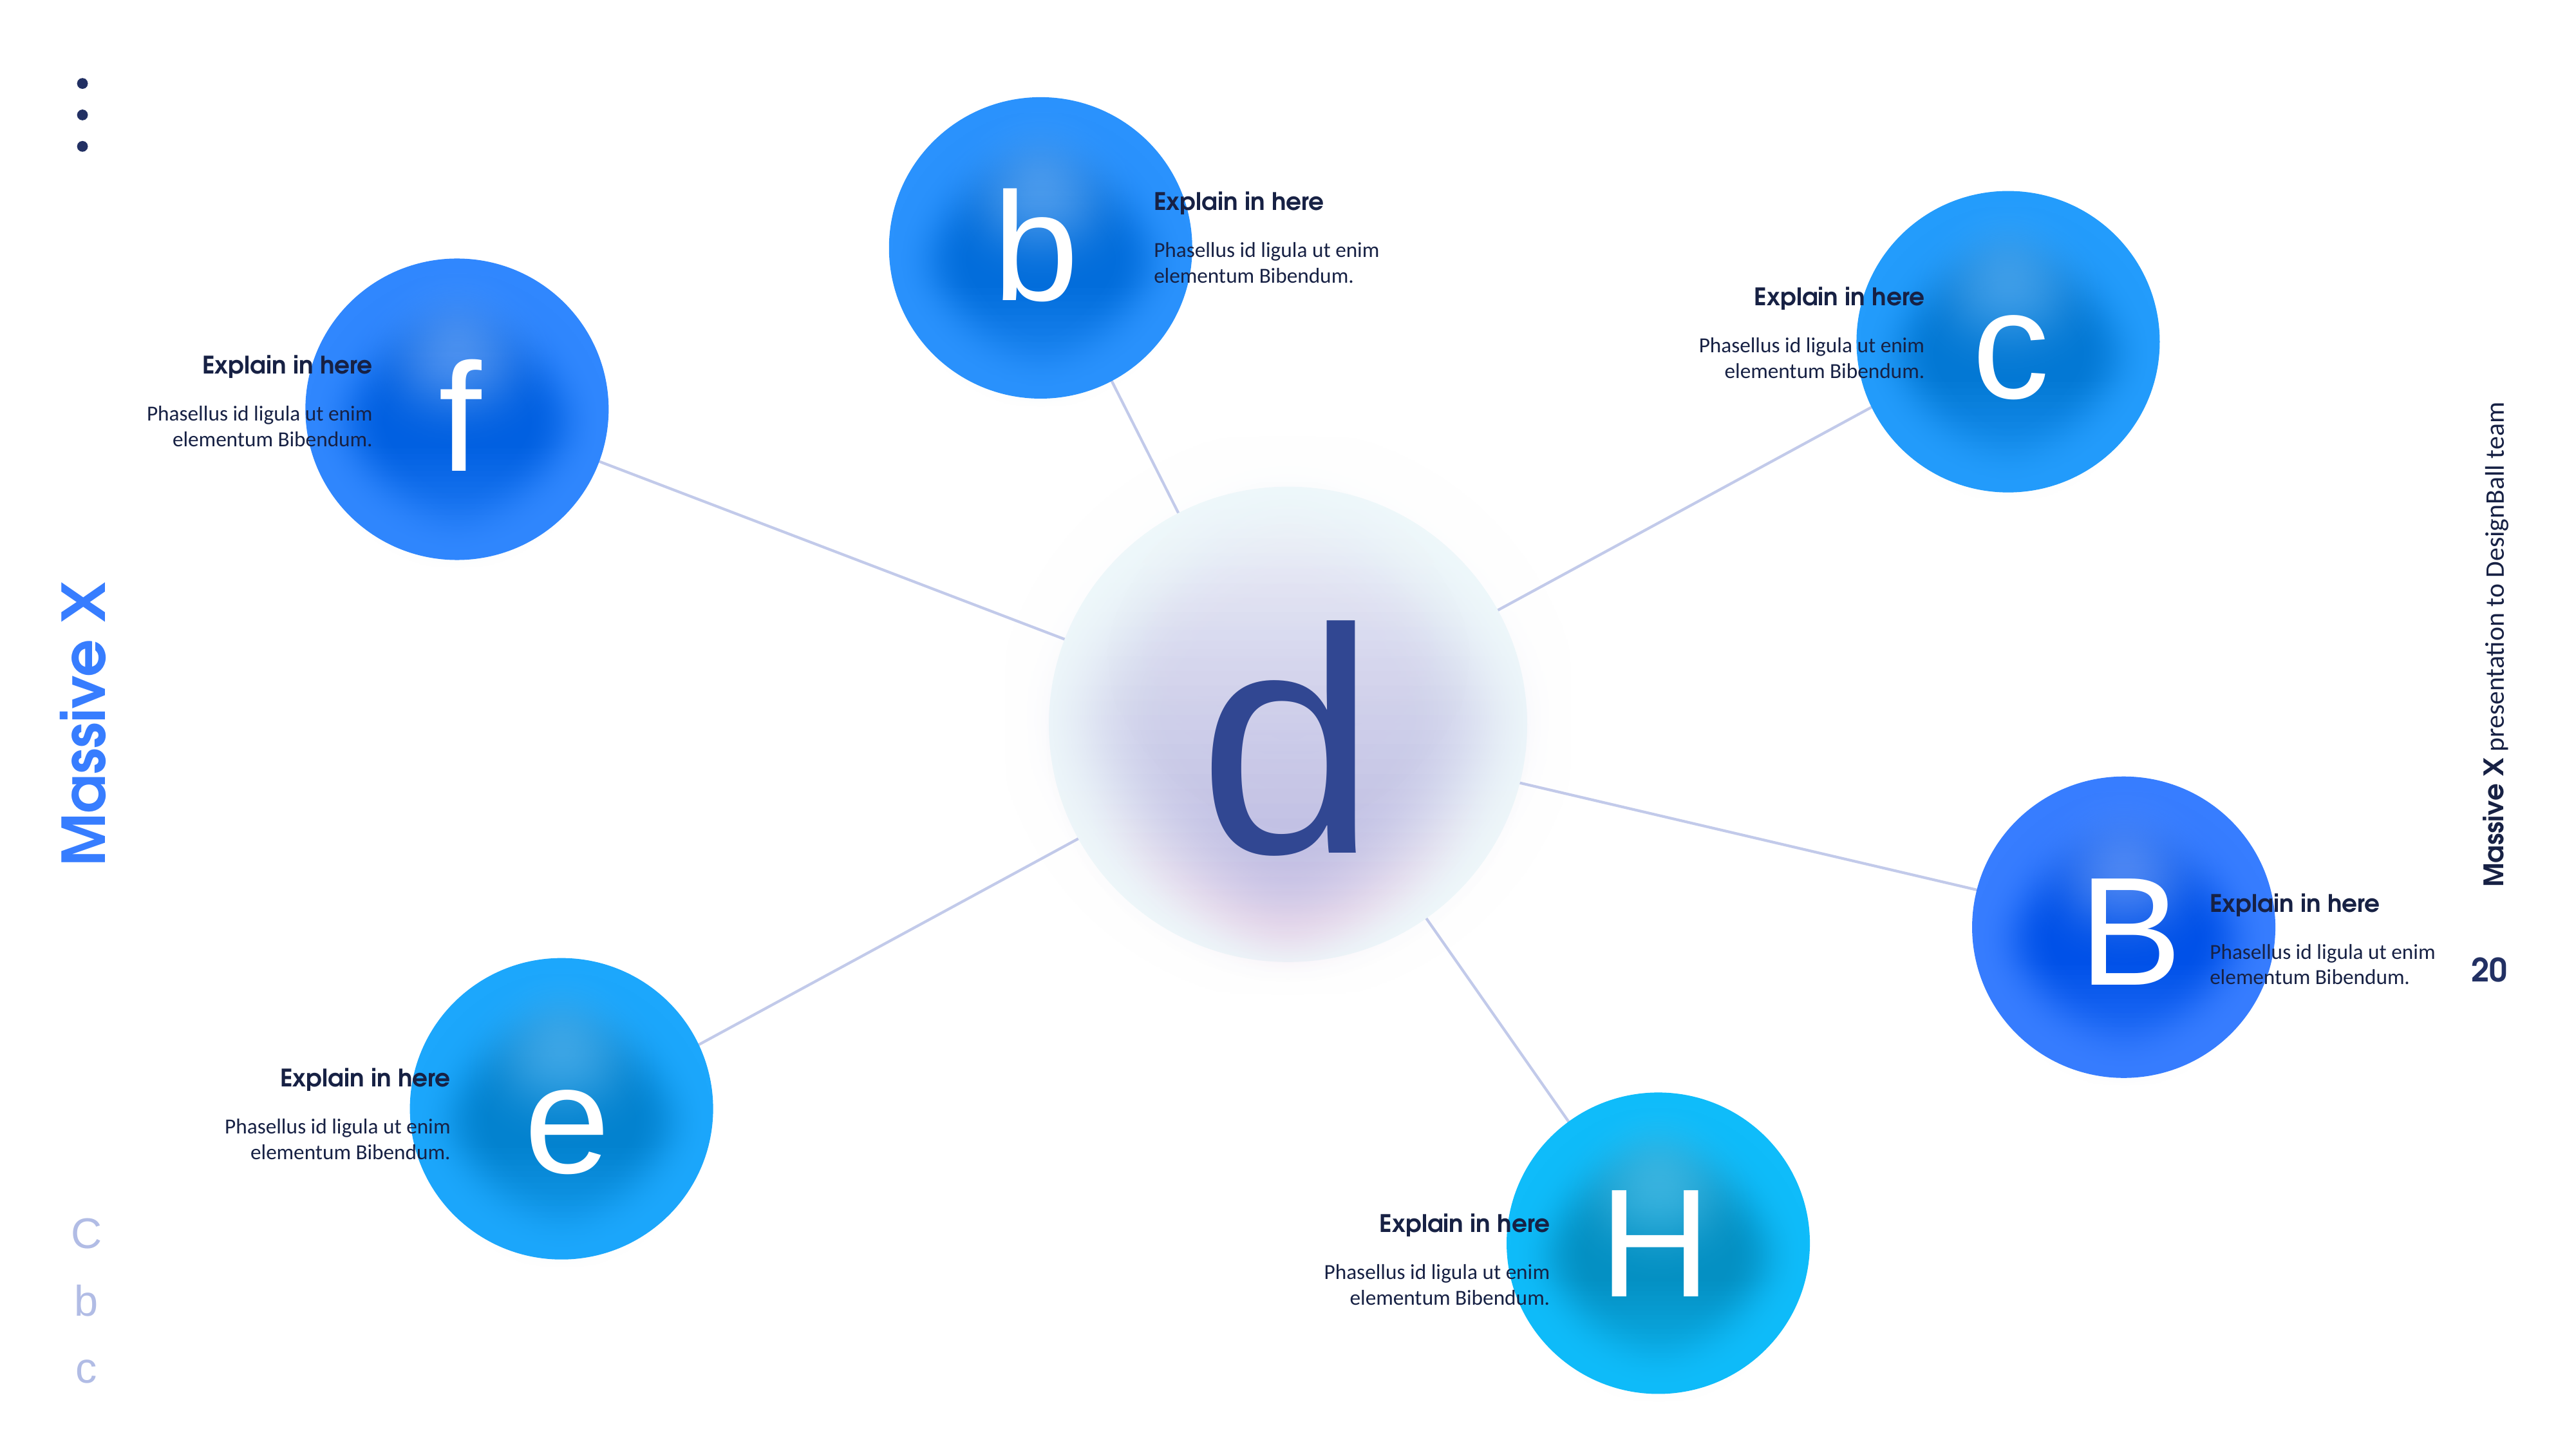

b
Explain in here
Phasellus id ligula ut enim elementum Bibendum.

c
Explain in here
Phasellus id ligula ut enim elementum Bibendum.

f
Explain in here
Phasellus id ligula ut enim elementum Bibendum.

d

B
Explain in here
Phasellus id ligula ut enim elementum Bibendum.

e
Explain in here
Phasellus id ligula ut enim elementum Bibendum.

H
Explain in here
Phasellus id ligula ut enim elementum Bibendum.